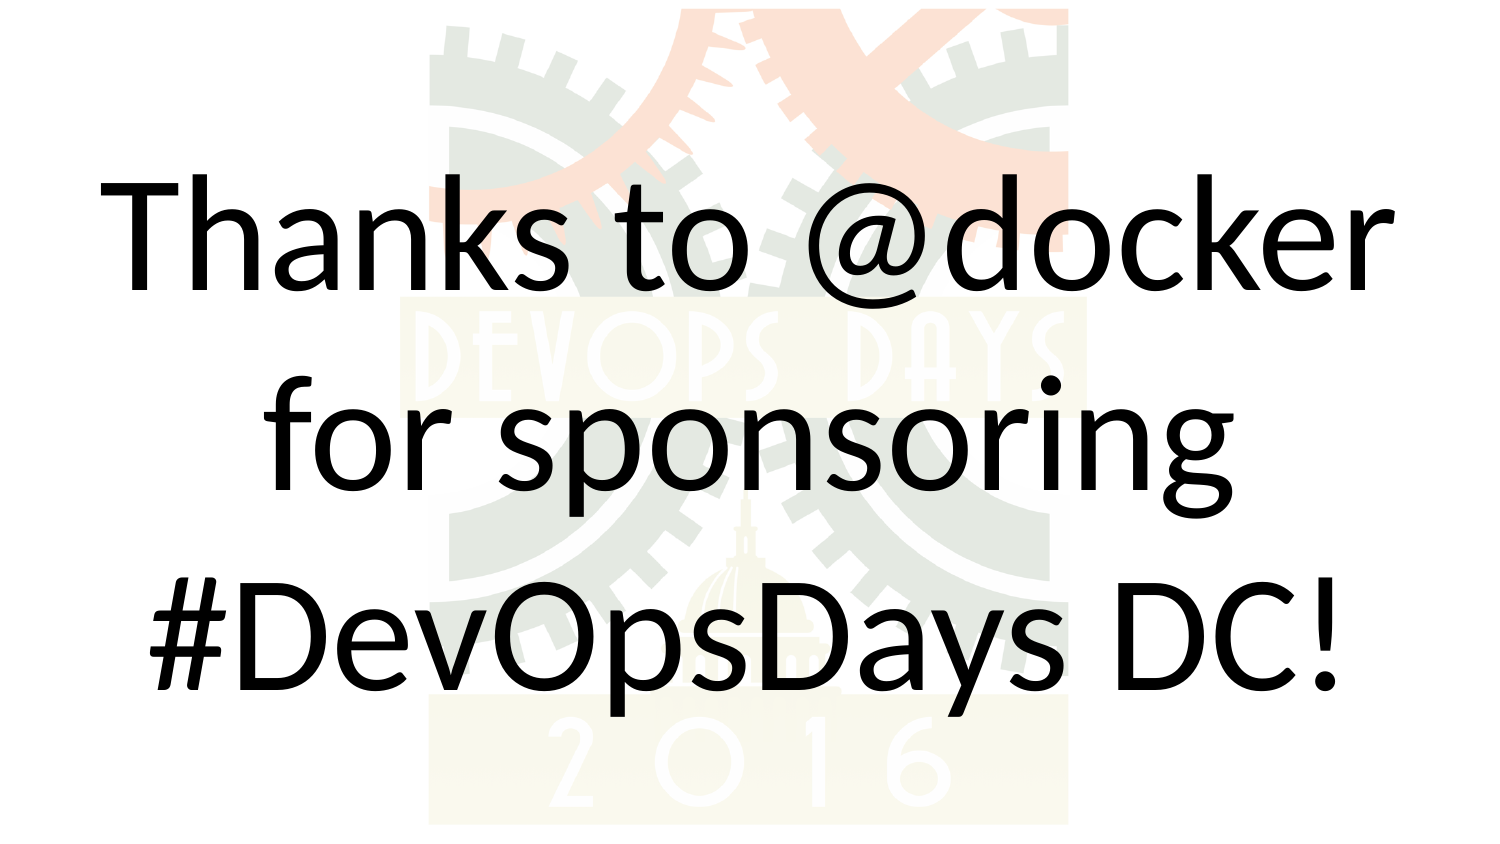

# Thanks to @docker for sponsoring #DevOpsDays DC!